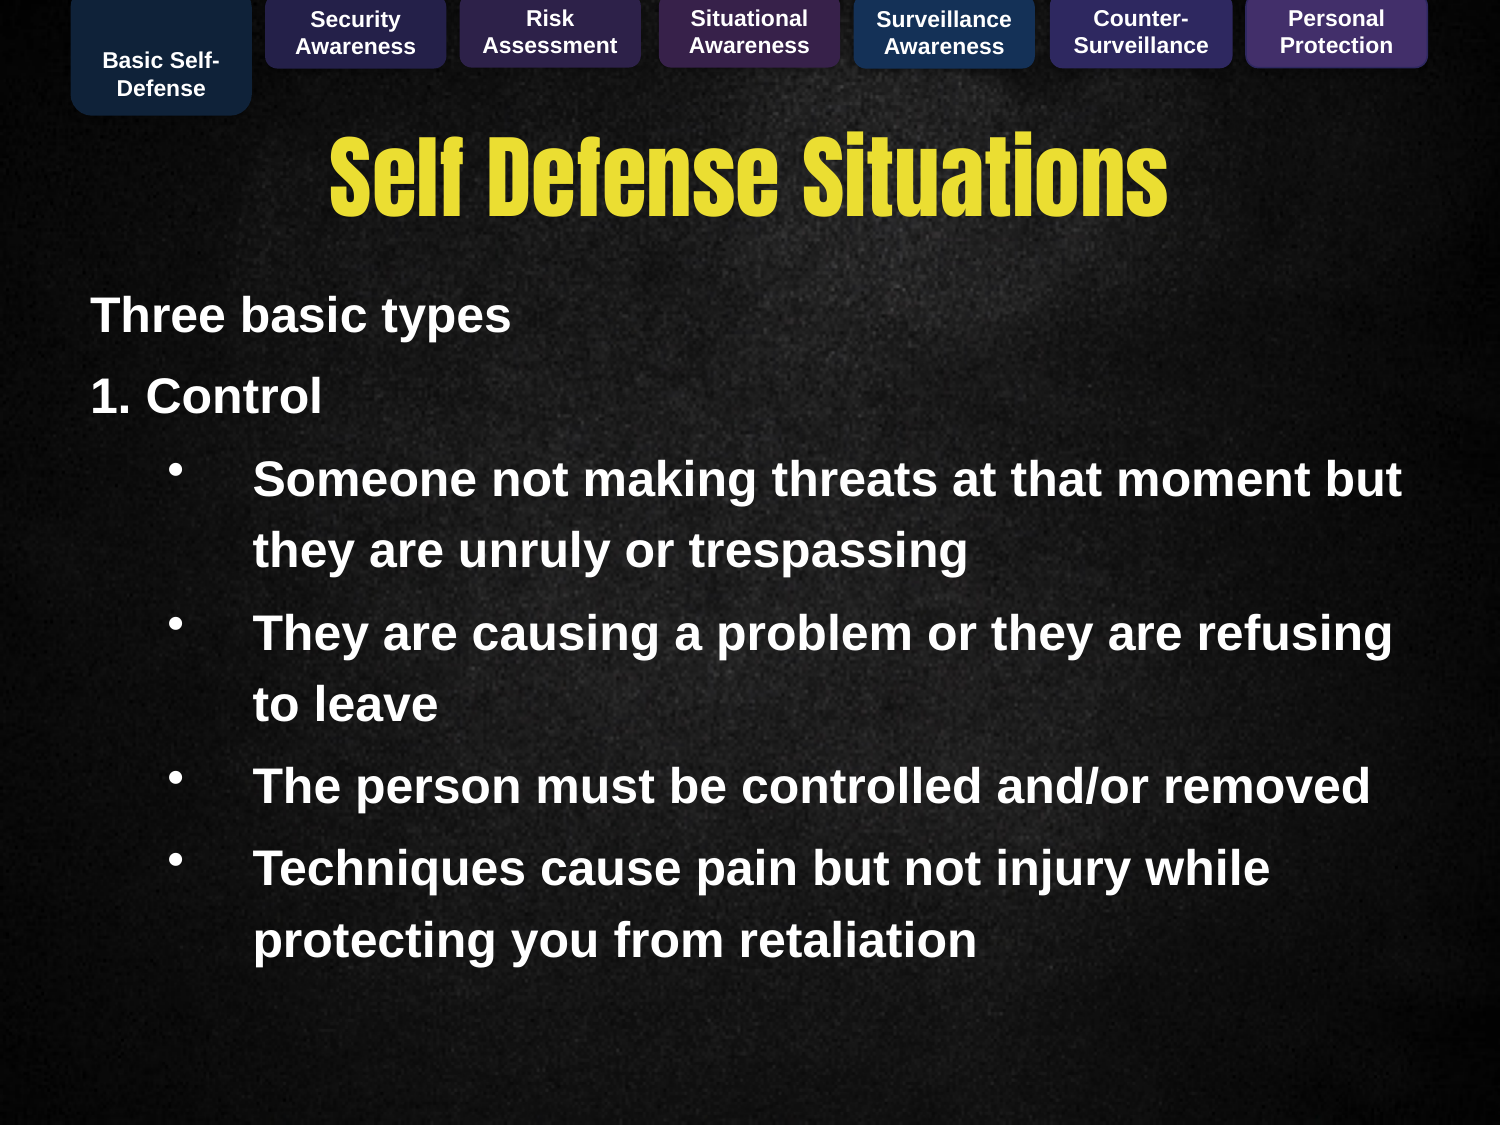

Basic Self-Defense
Risk
Assessment
Situational
Awareness
Counter-Surveillance
Personal
Protection
Security
Awareness
Surveillance
Awareness
Self Defense Situations
Three basic types
1. Control
Someone not making threats at that moment but they are unruly or trespassing
They are causing a problem or they are refusing to leave
The person must be controlled and/or removed
Techniques cause pain but not injury while protecting you from retaliation